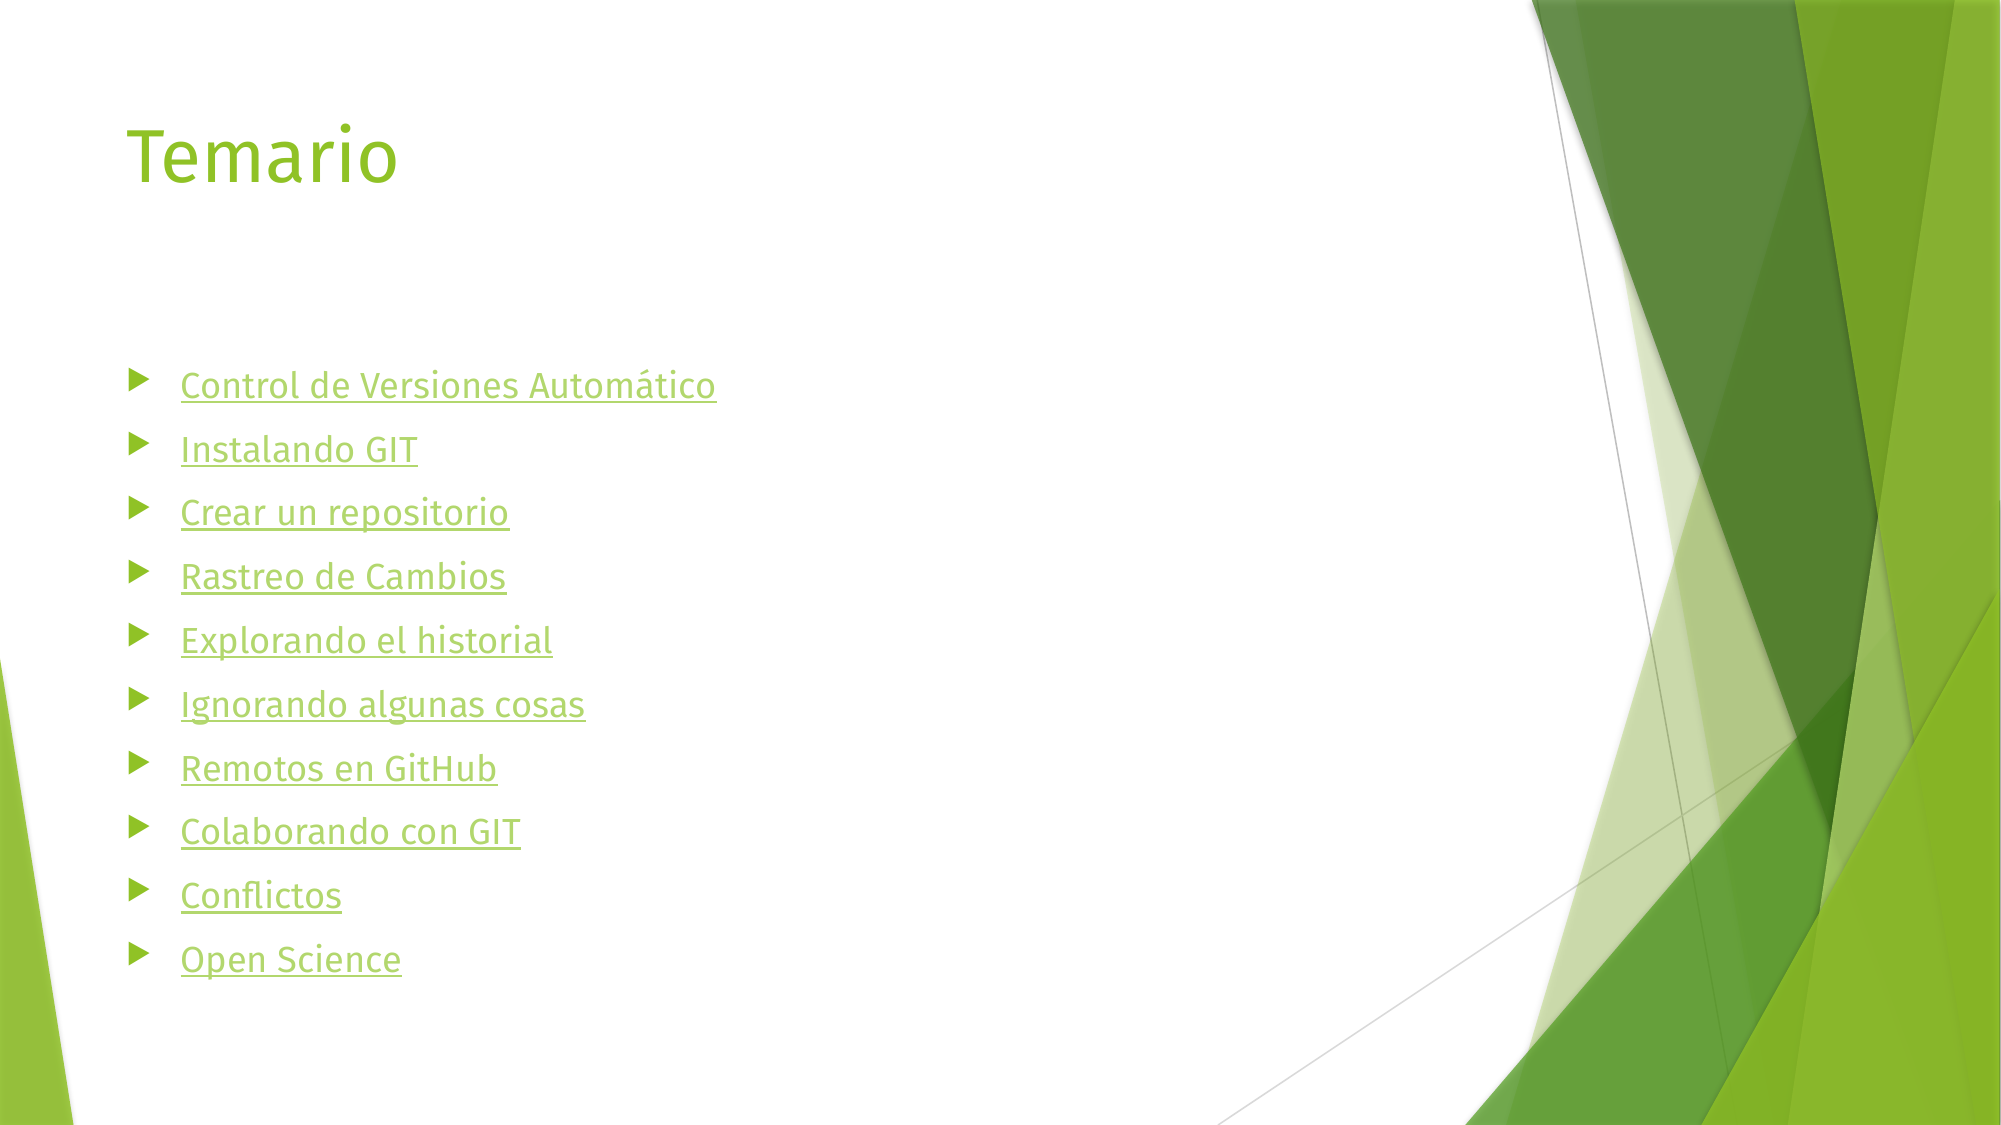

# Temario
Control de Versiones Automático
Instalando GIT
Crear un repositorio
Rastreo de Cambios
Explorando el historial
Ignorando algunas cosas
Remotos en GitHub
Colaborando con GIT
Conflictos
Open Science